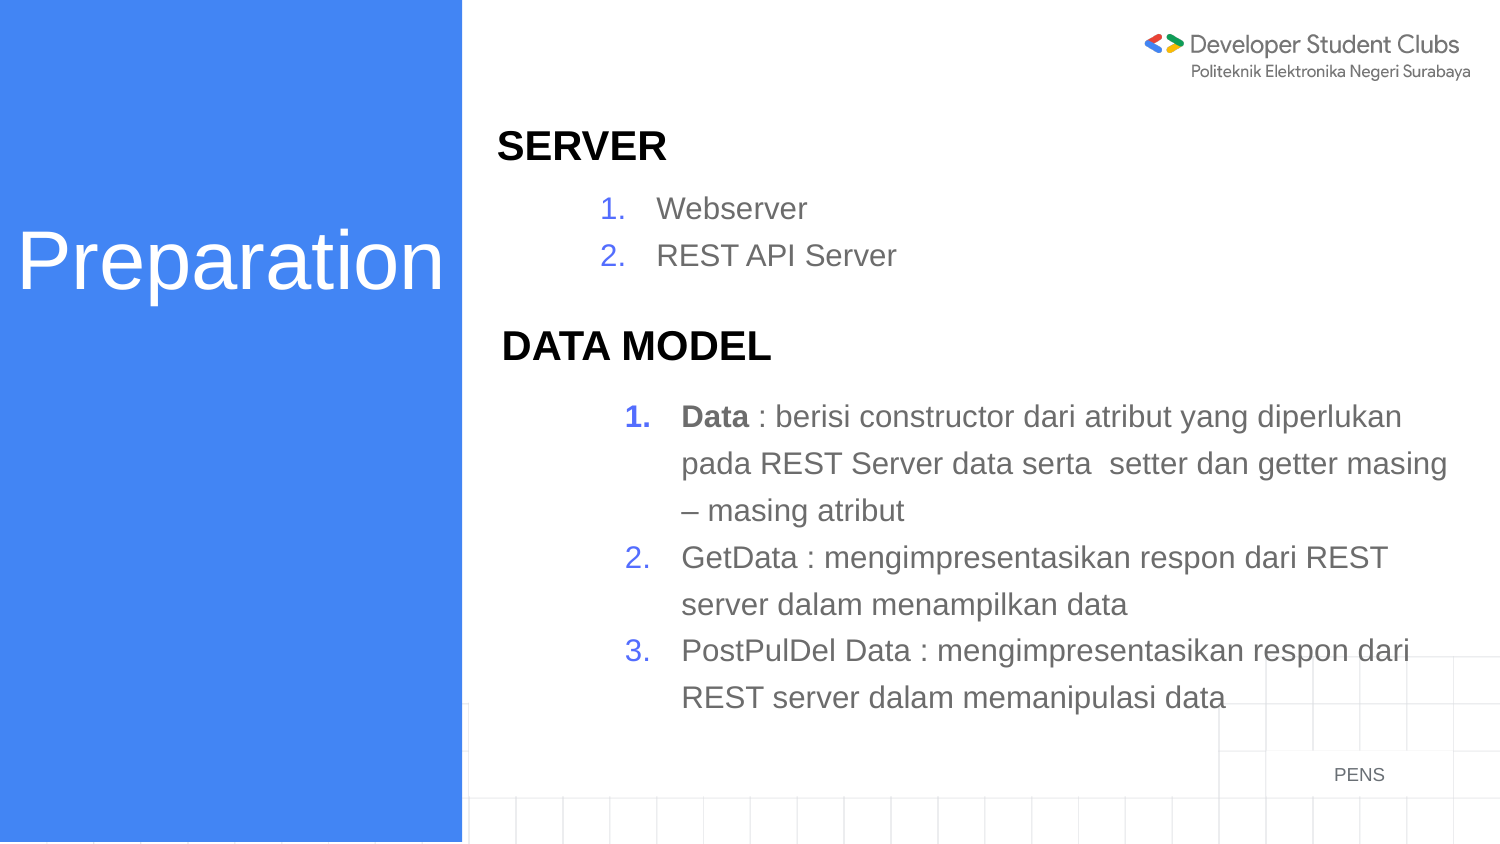

# Preparation
SERVER
Webserver
REST API Server
DATA MODEL
Data : berisi constructor dari atribut yang diperlukan pada REST Server data serta  setter dan getter masing – masing atribut
GetData : mengimpresentasikan respon dari REST server dalam menampilkan data
PostPulDel Data : mengimpresentasikan respon dari REST server dalam memanipulasi data